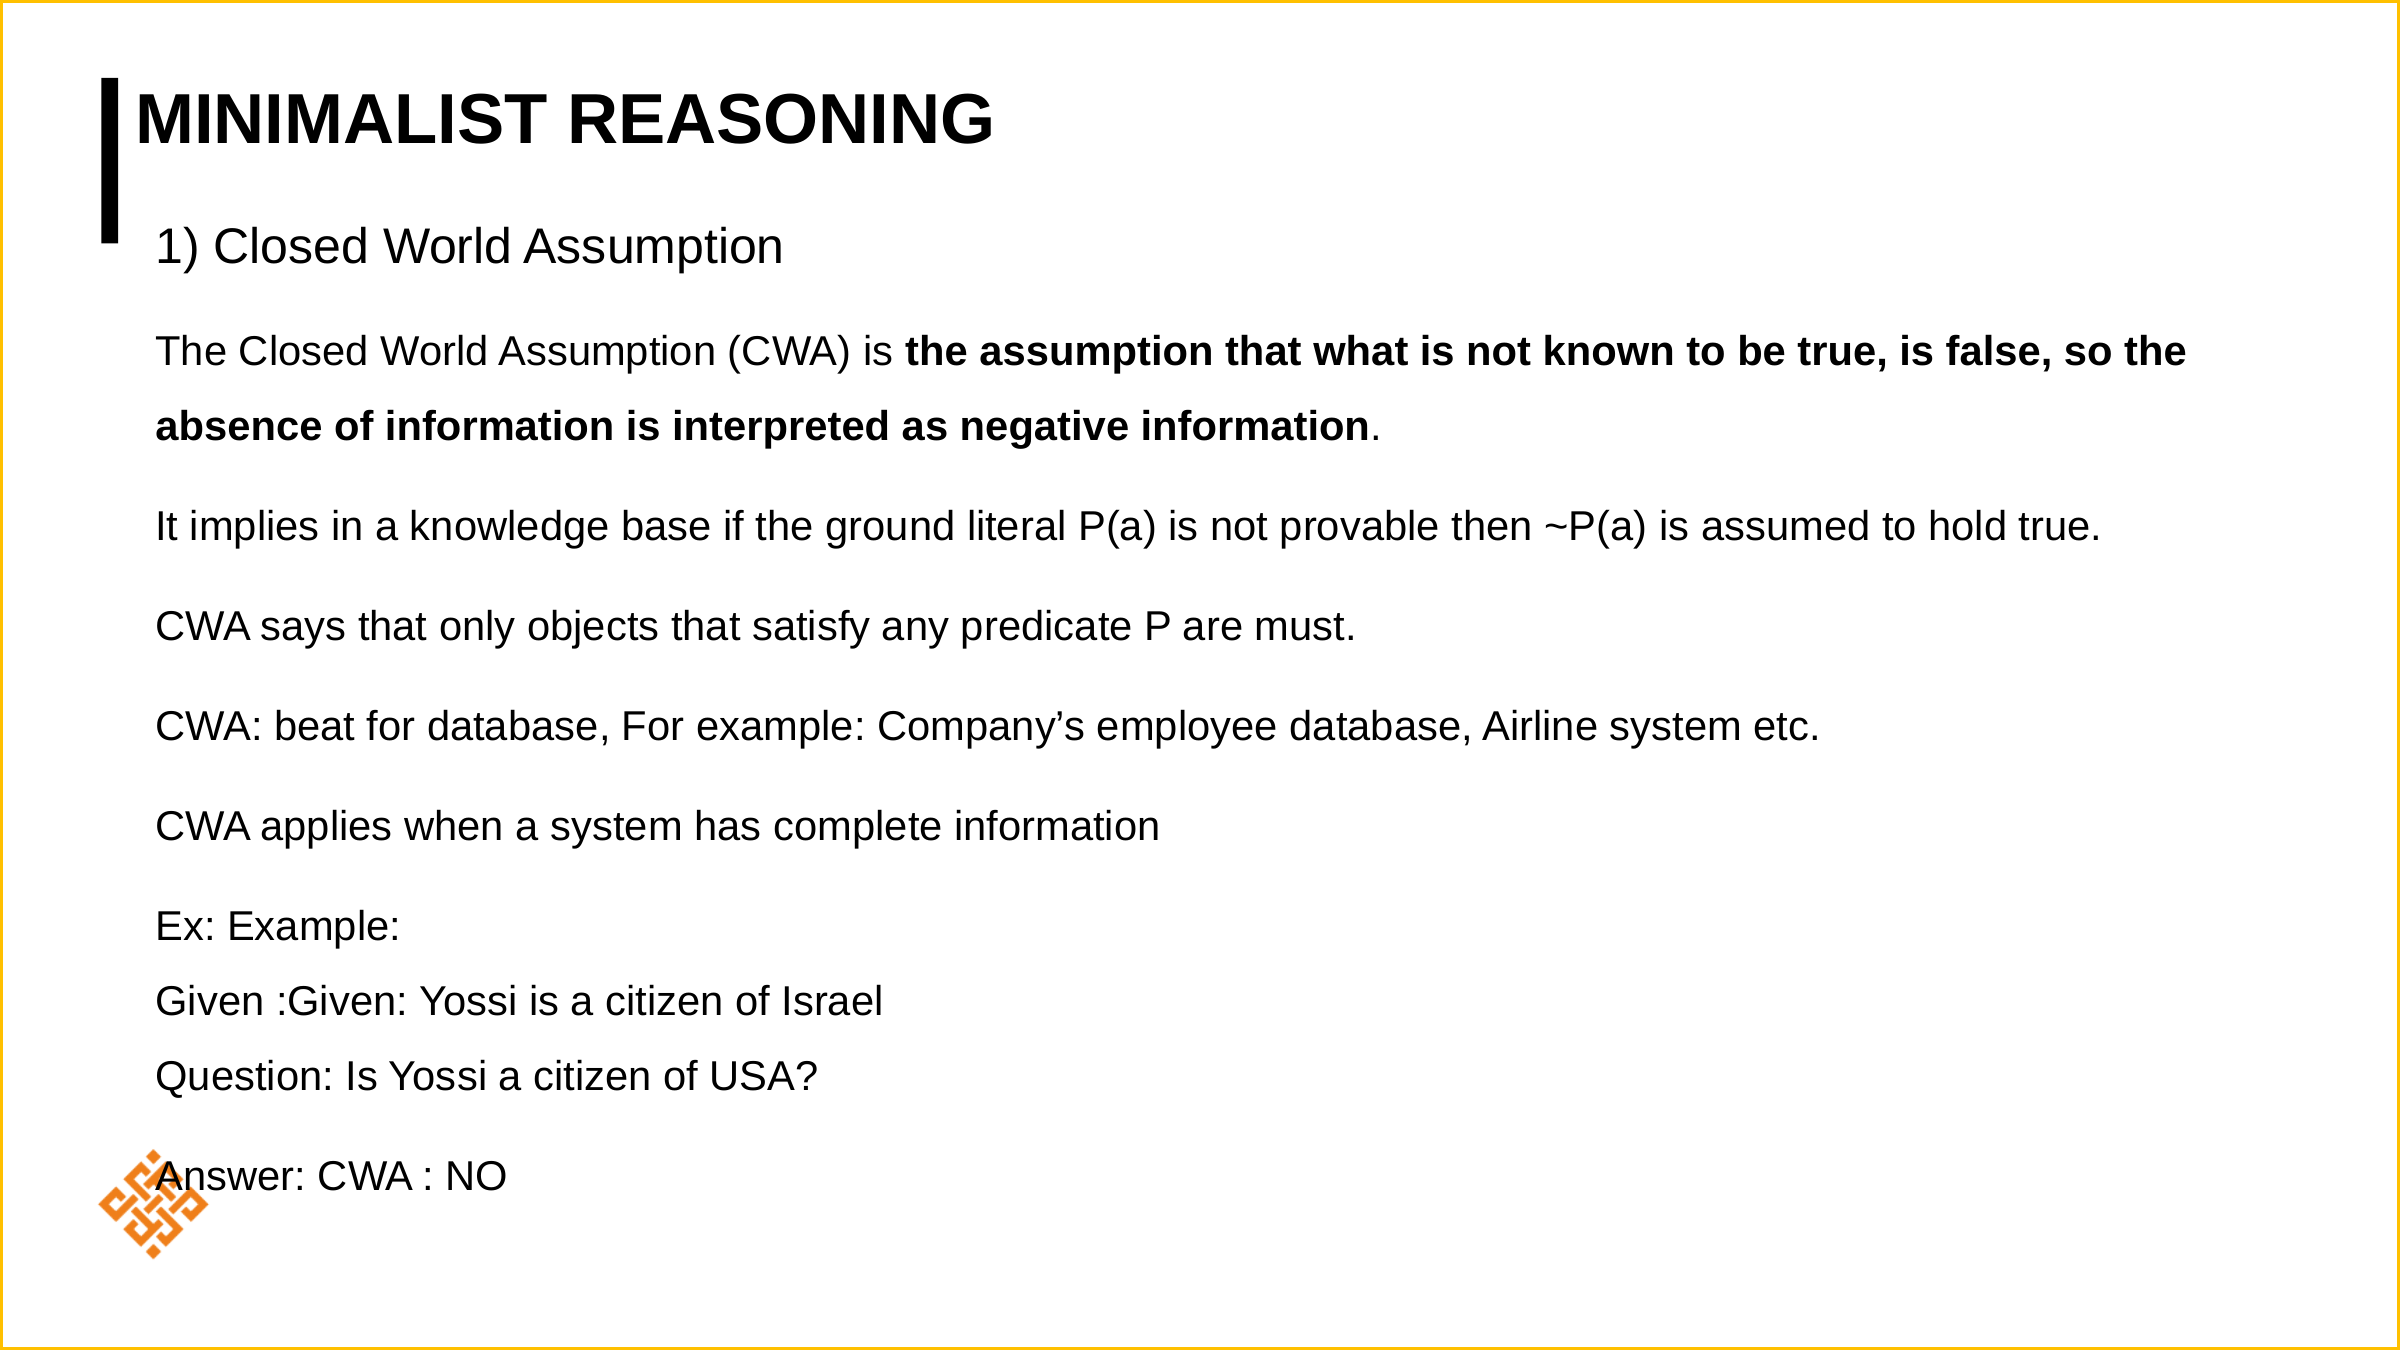

# Minimalist Reasoning
1) Closed World Assumption
The Closed World Assumption (CWA) is the assumption that what is not known to be true, is false, so the absence of information is interpreted as negative information.
It implies in a knowledge base if the ground literal P(a) is not provable then ~P(a) is assumed to hold true.
CWA says that only objects that satisfy any predicate P are must.
CWA: beat for database, For example: Company’s employee database, Airline system etc.
CWA applies when a system has complete information
Ex: Example:
Given :Given: Yossi is a citizen of Israel
Question: Is Yossi a citizen of USA?
Answer: CWA : NO